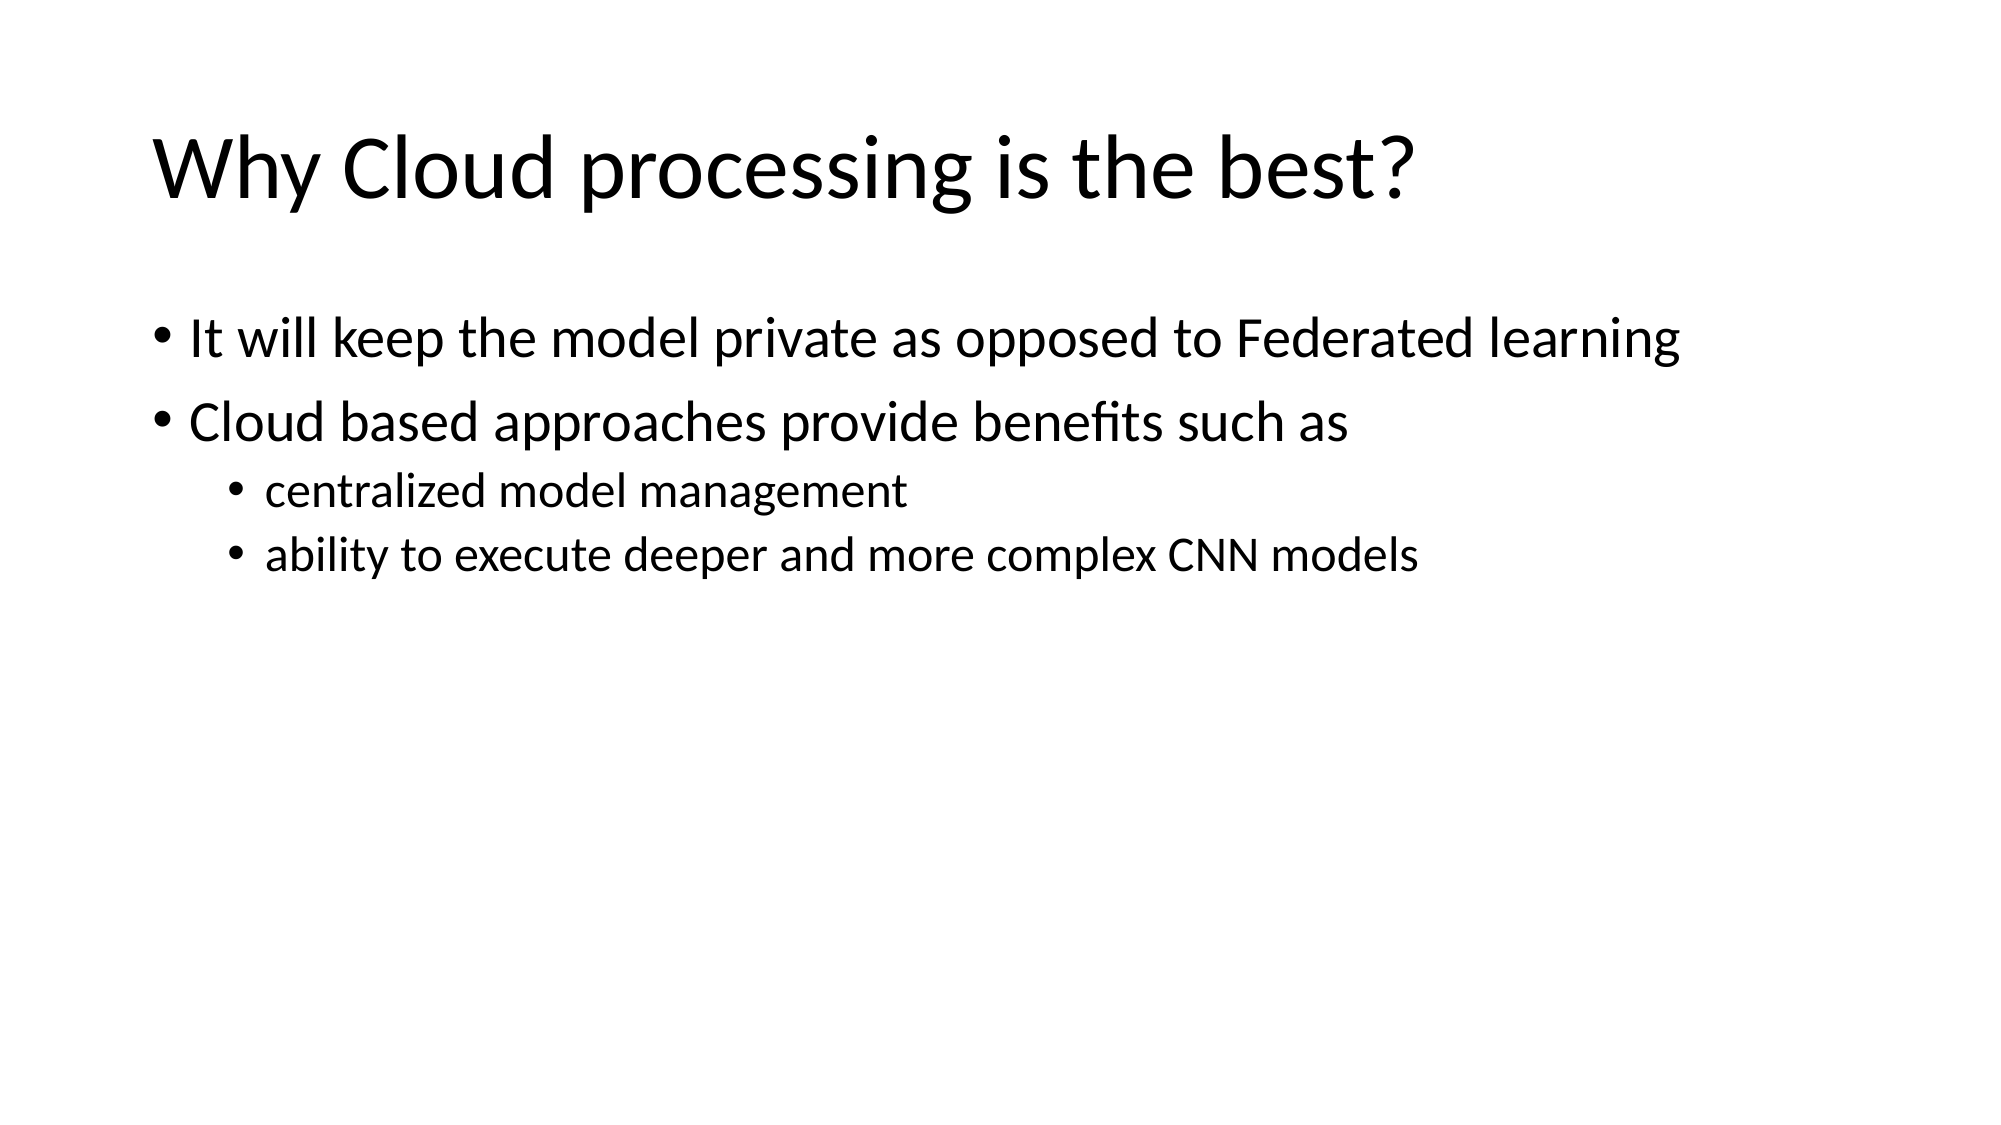

# Why Cloud processing is the best?
It will keep the model private as opposed to Federated learning
Cloud based approaches provide benefits such as
centralized model management
ability to execute deeper and more complex CNN models